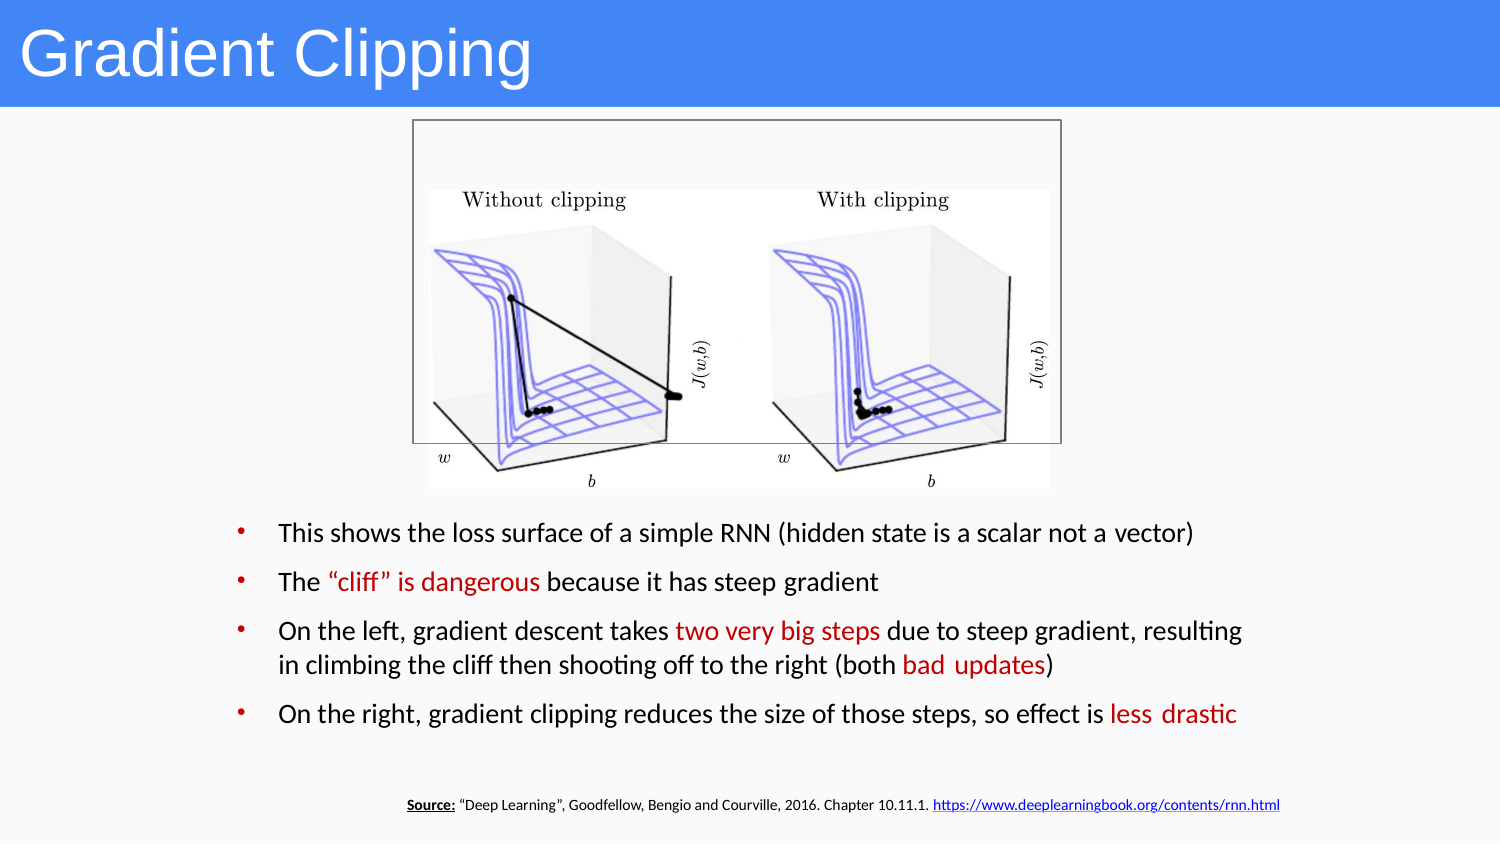

# Gradient Clipping

This shows the loss surface of a simple RNN (hidden state is a scalar not a vector)
The “cliff” is dangerous because it has steep gradient
On the left, gradient descent takes two very big steps due to steep gradient, resulting  in climbing the cliff then shooting off to the right (both bad updates)
On the right, gradient clipping reduces the size of those steps, so effect is less drastic
Source: “Deep Learning”, Goodfellow, Bengio and Courville, 2016. Chapter 10.11.1. https://www.deeplearningbook.org/contents/rnn.html